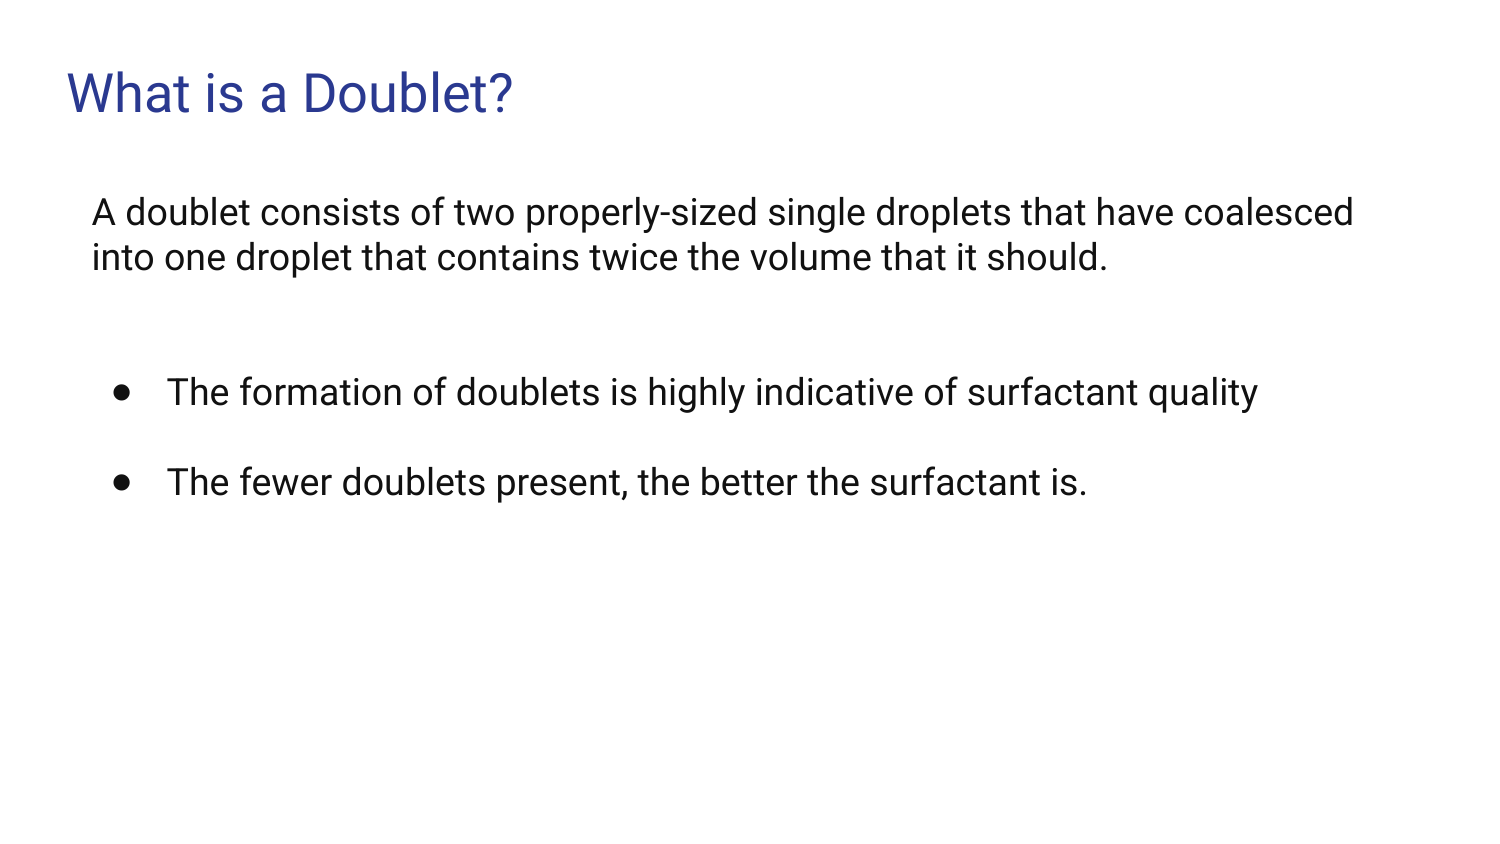

# What is a Doublet?
A doublet consists of two properly-sized single droplets that have coalesced into one droplet that contains twice the volume that it should.

The formation of doublets is highly indicative of surfactant quality
The fewer doublets present, the better the surfactant is.